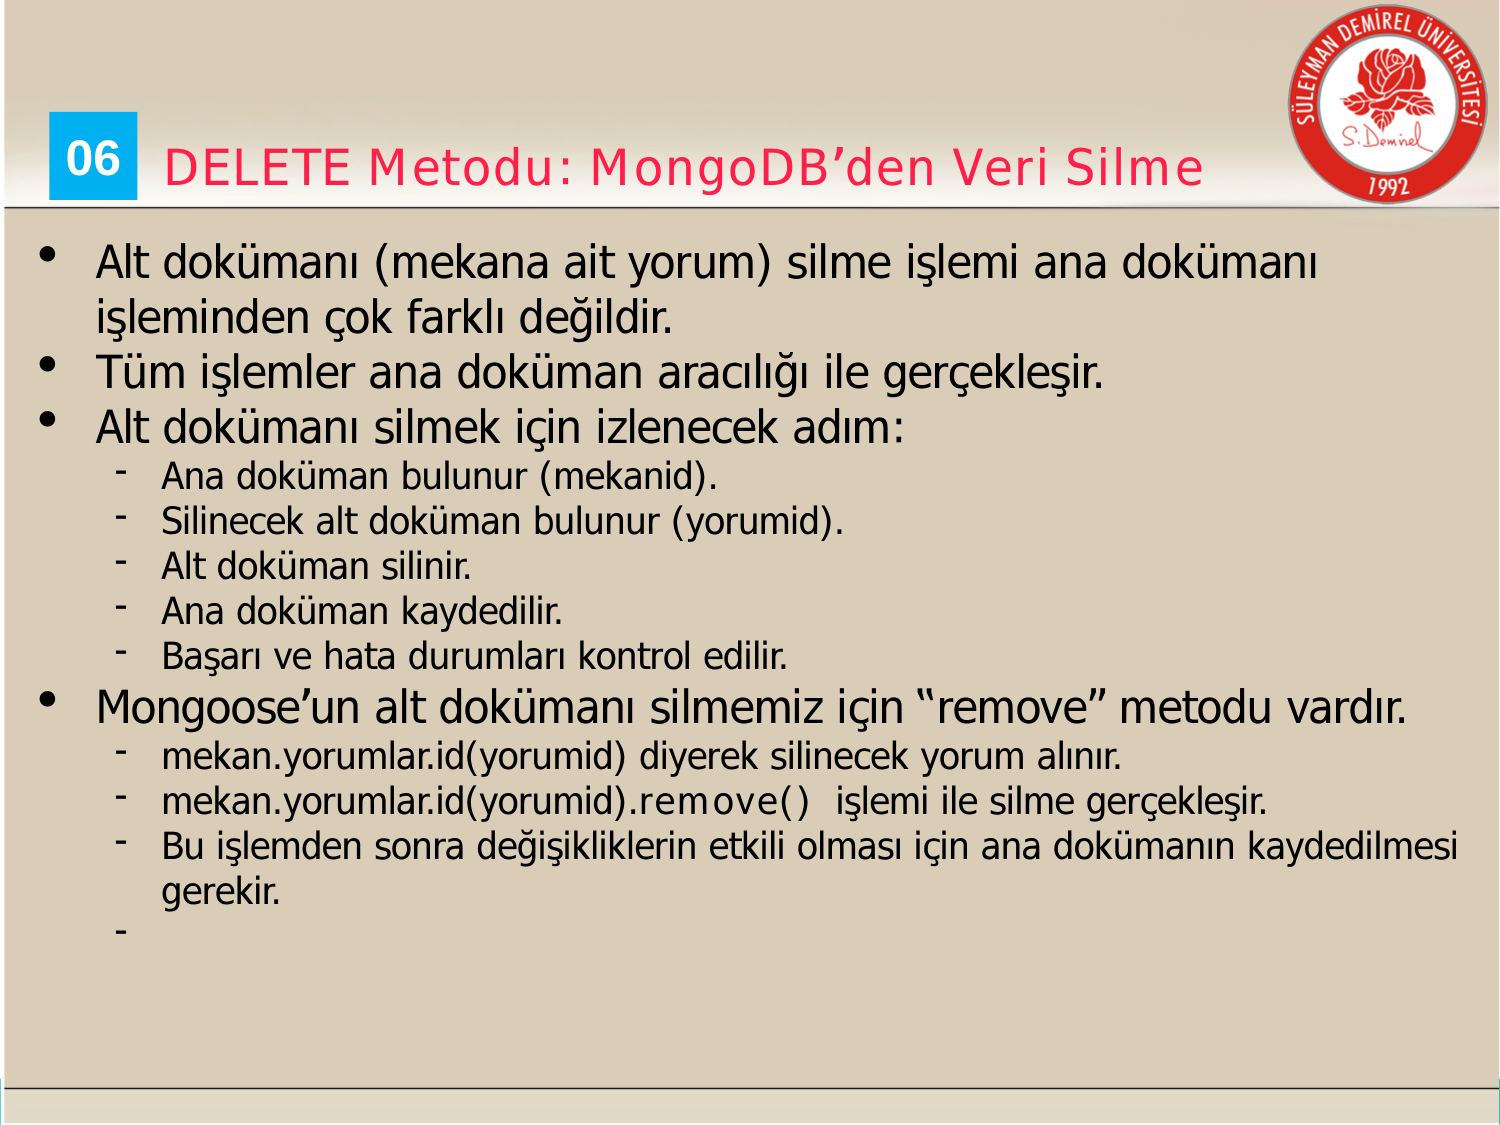

06
DELETE Metodu: MongoDB’den Veri Silme
Alt dokümanı (mekana ait yorum) silme işlemi ana dokümanı işleminden çok farklı değildir.
Tüm işlemler ana doküman aracılığı ile gerçekleşir.
Alt dokümanı silmek için izlenecek adım:
Ana doküman bulunur (mekanid).
Silinecek alt doküman bulunur (yorumid).
Alt doküman silinir.
Ana doküman kaydedilir.
Başarı ve hata durumları kontrol edilir.
Mongoose’un alt dokümanı silmemiz için “remove” metodu vardır.
mekan.yorumlar.id(yorumid) diyerek silinecek yorum alınır.
mekan.yorumlar.id(yorumid).remove()  işlemi ile silme gerçekleşir.
Bu işlemden sonra değişikliklerin etkili olması için ana dokümanın kaydedilmesi gerekir.